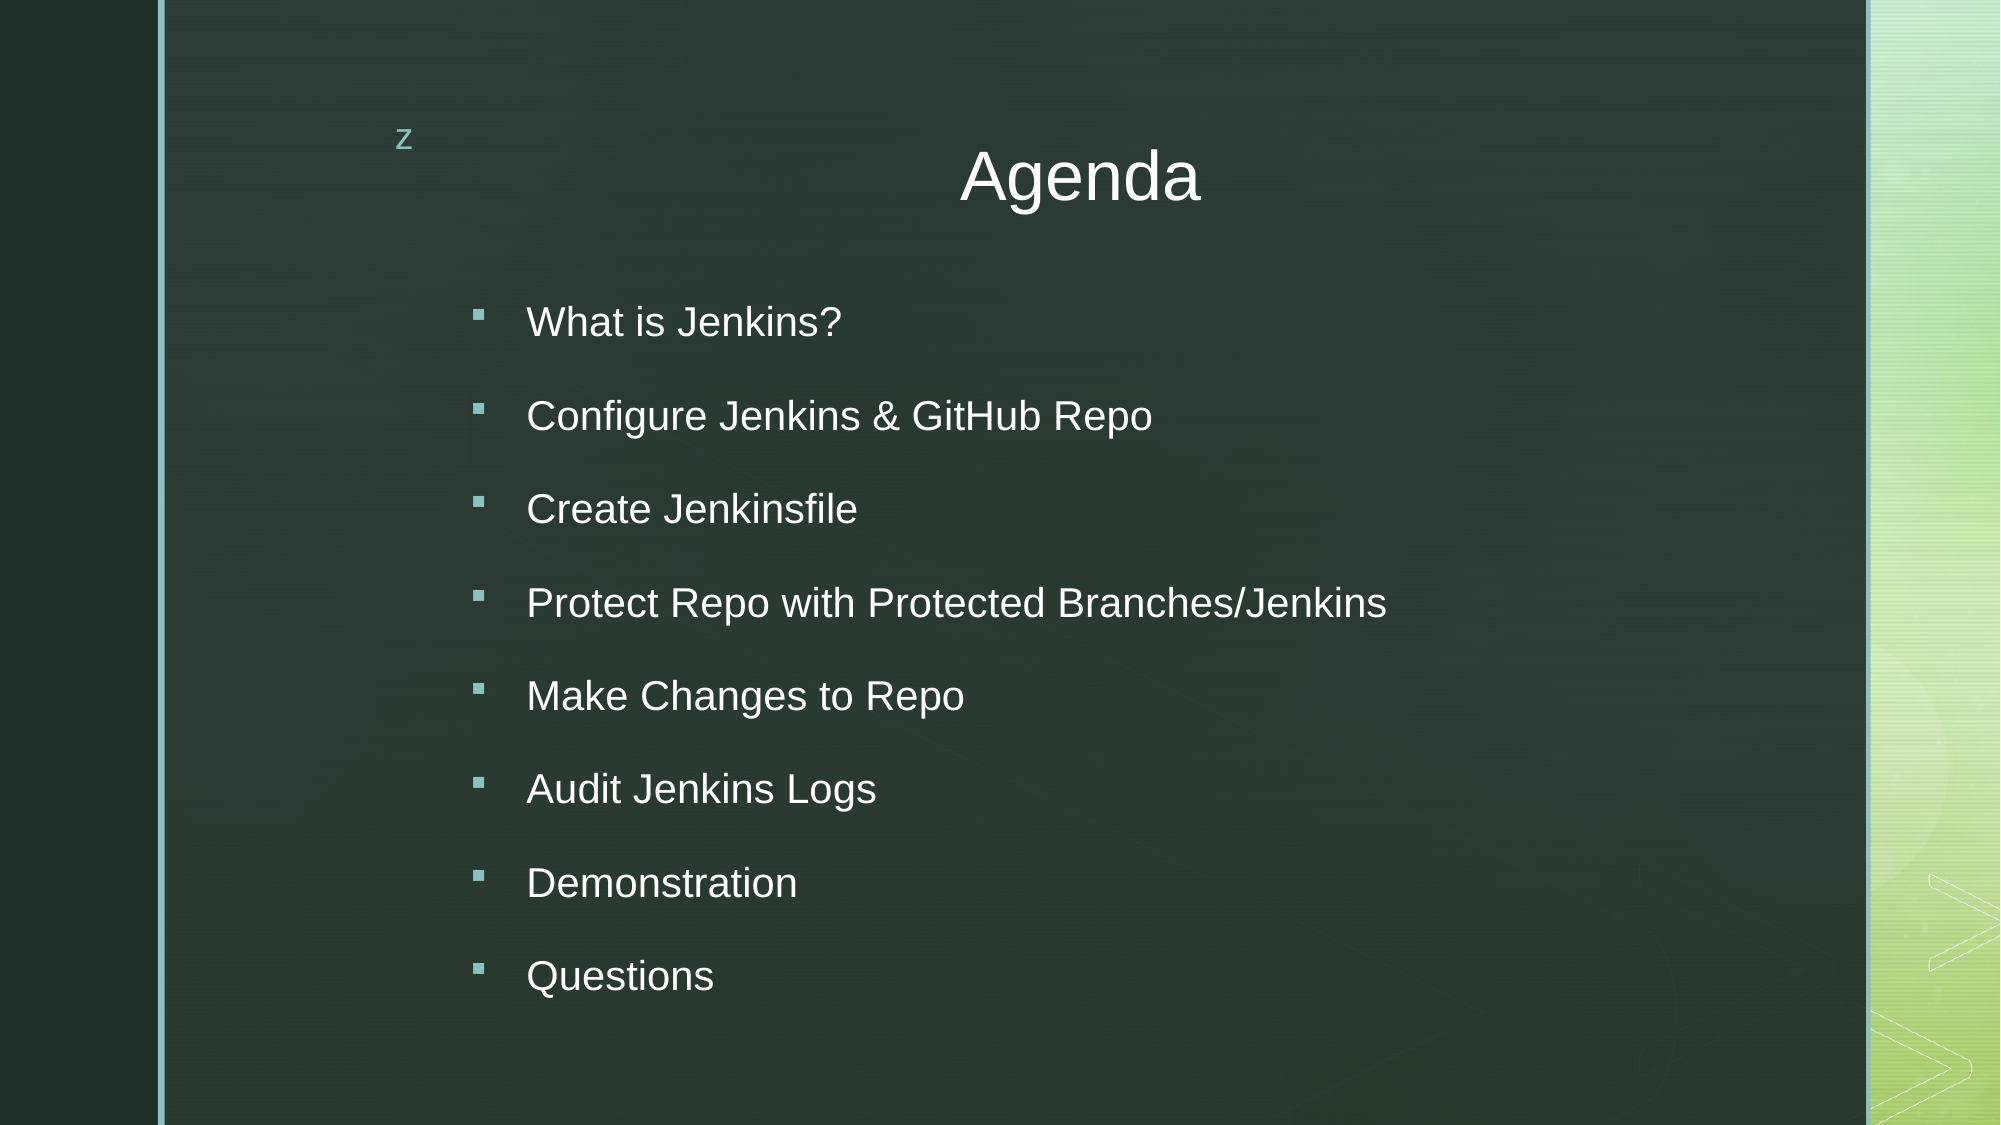

# Agenda
What is Jenkins?
Configure Jenkins & GitHub Repo
Create Jenkinsfile
Protect Repo with Protected Branches/Jenkins
Make Changes to Repo
Audit Jenkins Logs
Demonstration
Questions